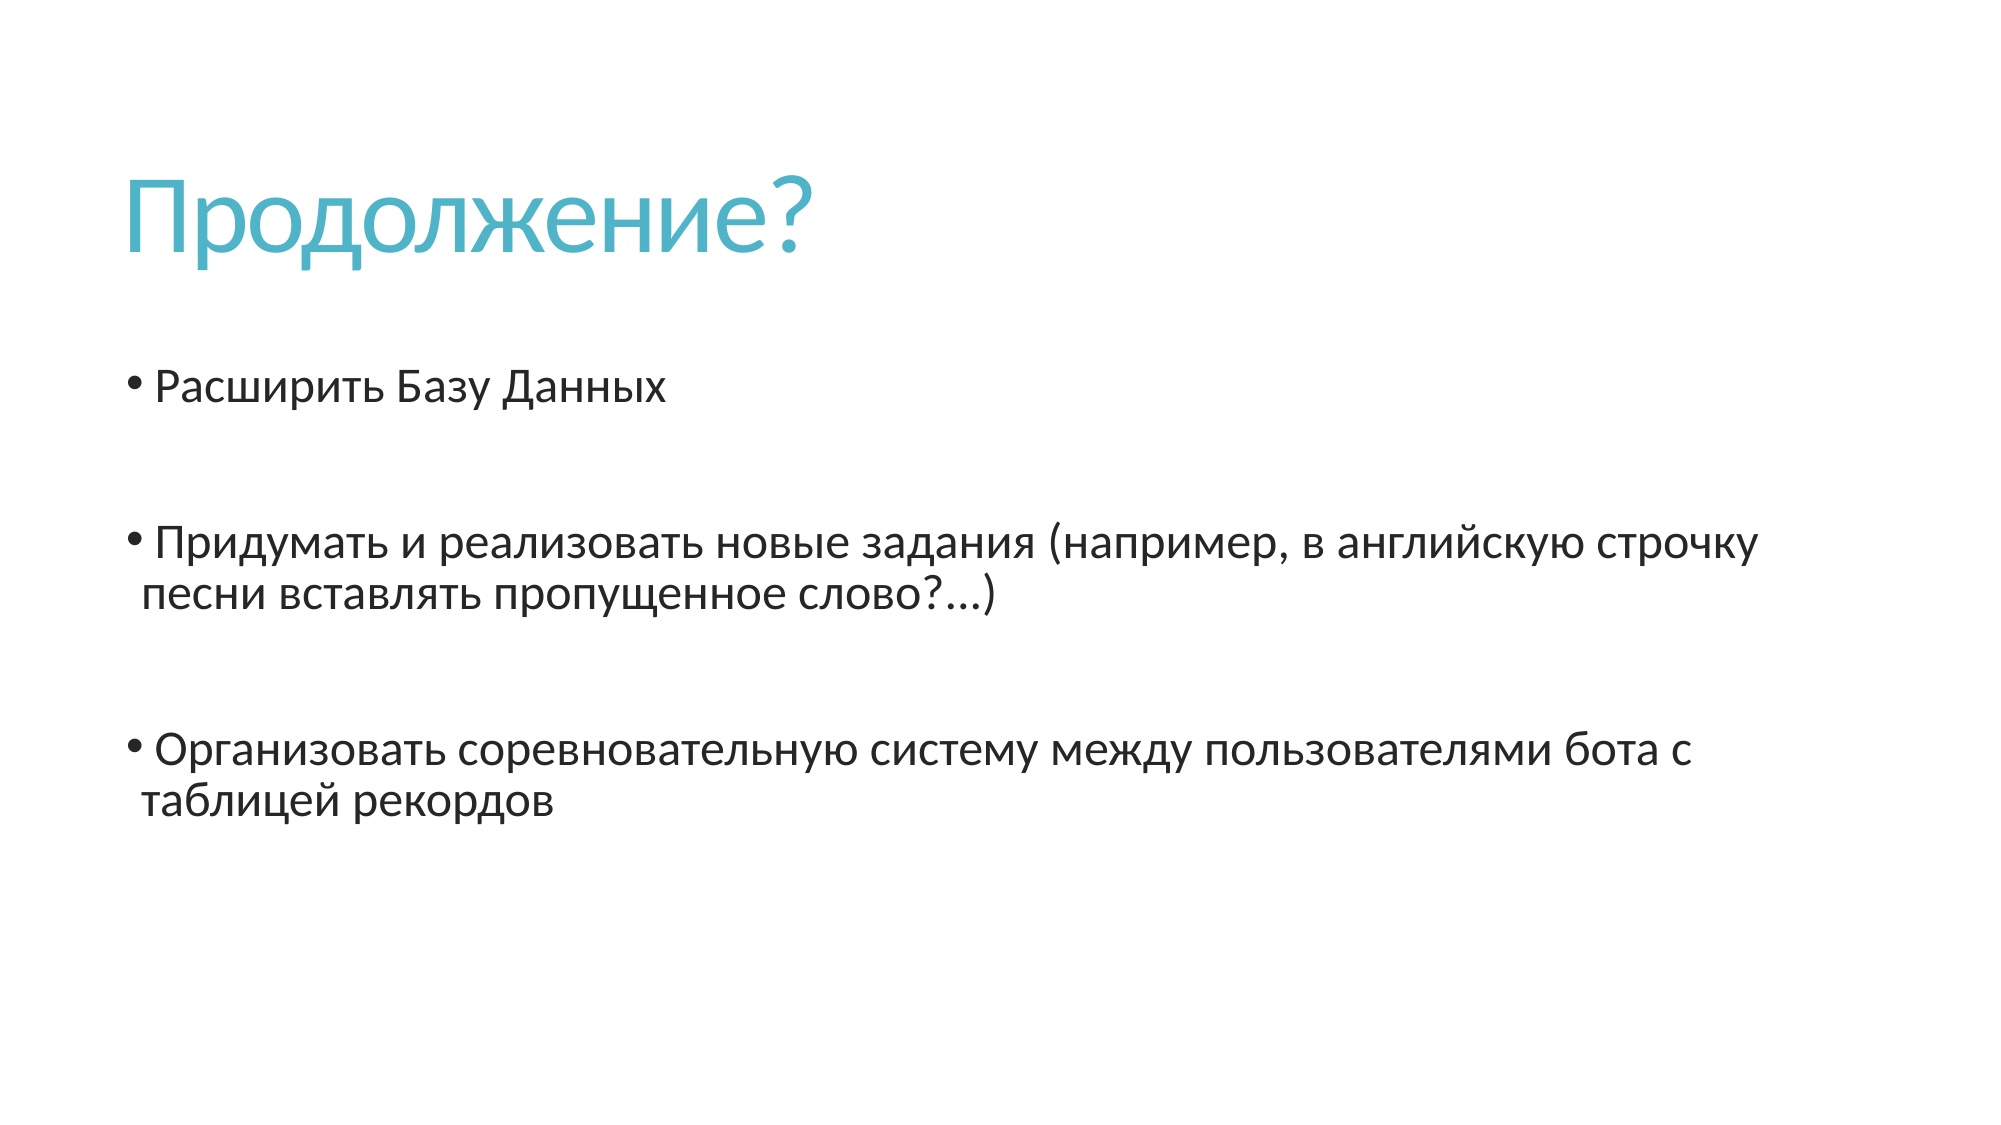

# Продолжение?
 Расширить Базу Данных

 Придумать и реализовать новые задания (например, в английскую строчку песни вставлять пропущенное слово?...)

 Организовать соревновательную систему между пользователями бота с таблицей рекордов